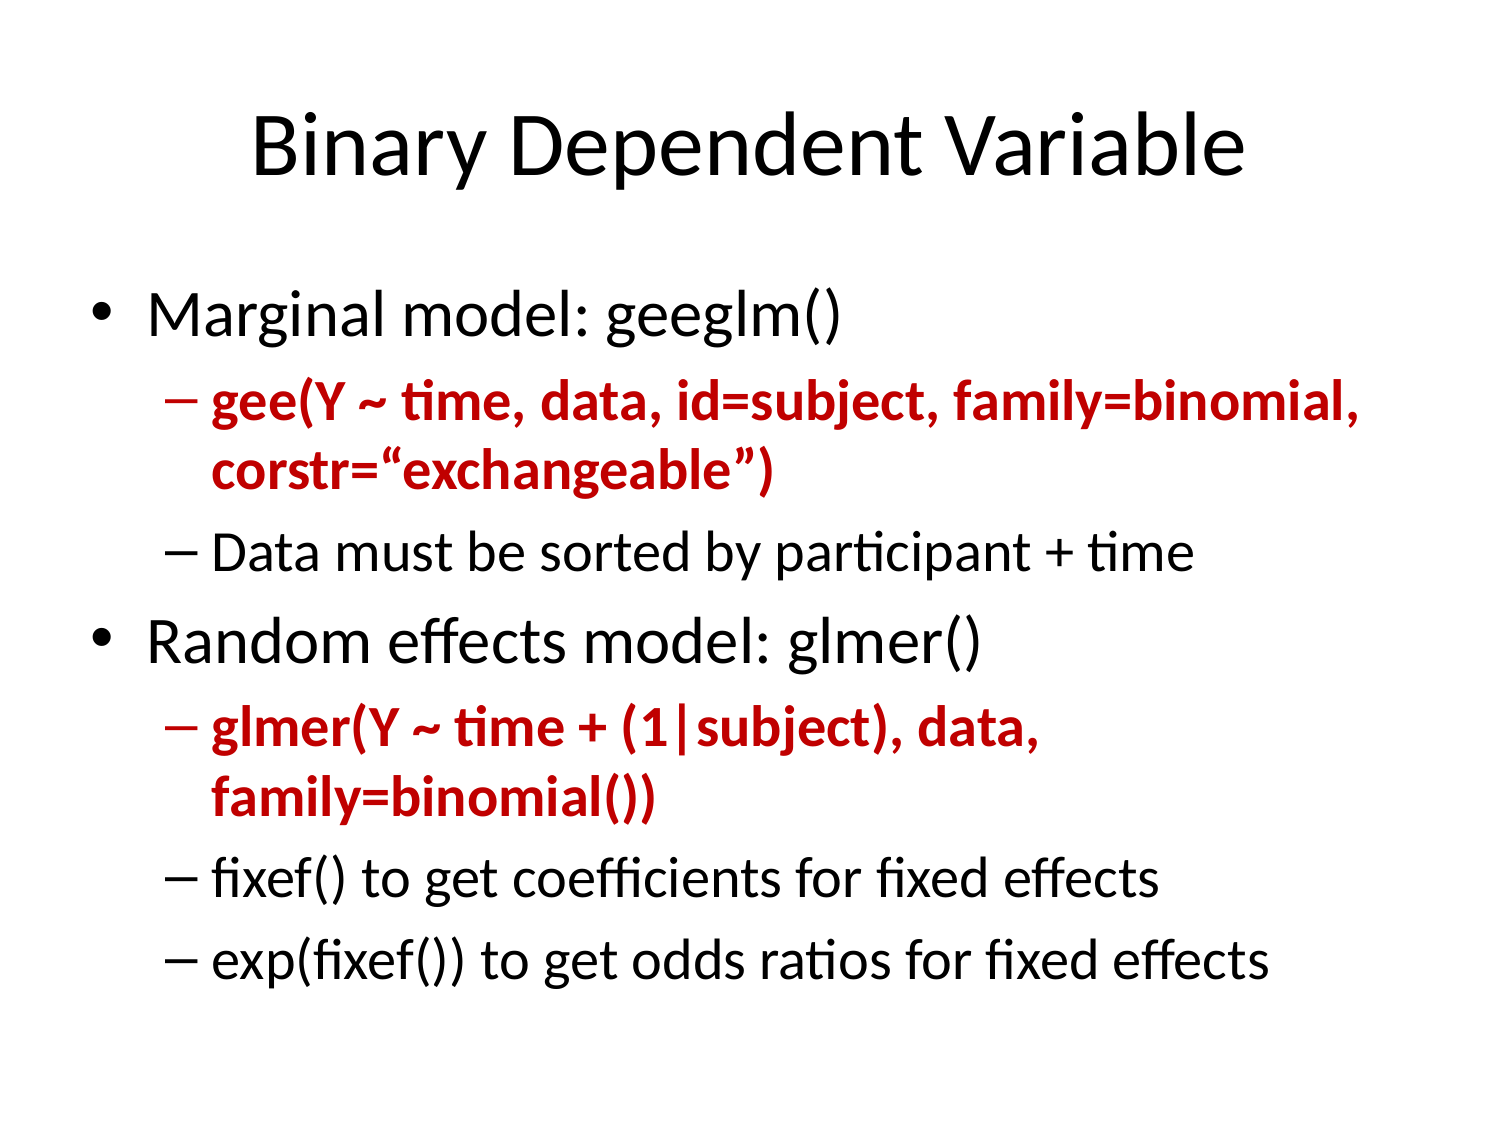

# Binary Dependent Variable
Marginal model: geeglm()
gee(Y ~ time, data, id=subject, family=binomial, corstr=“exchangeable”)
Data must be sorted by participant + time
Random effects model: glmer()
glmer(Y ~ time + (1|subject), data, family=binomial())
fixef() to get coefficients for fixed effects
exp(fixef()) to get odds ratios for fixed effects